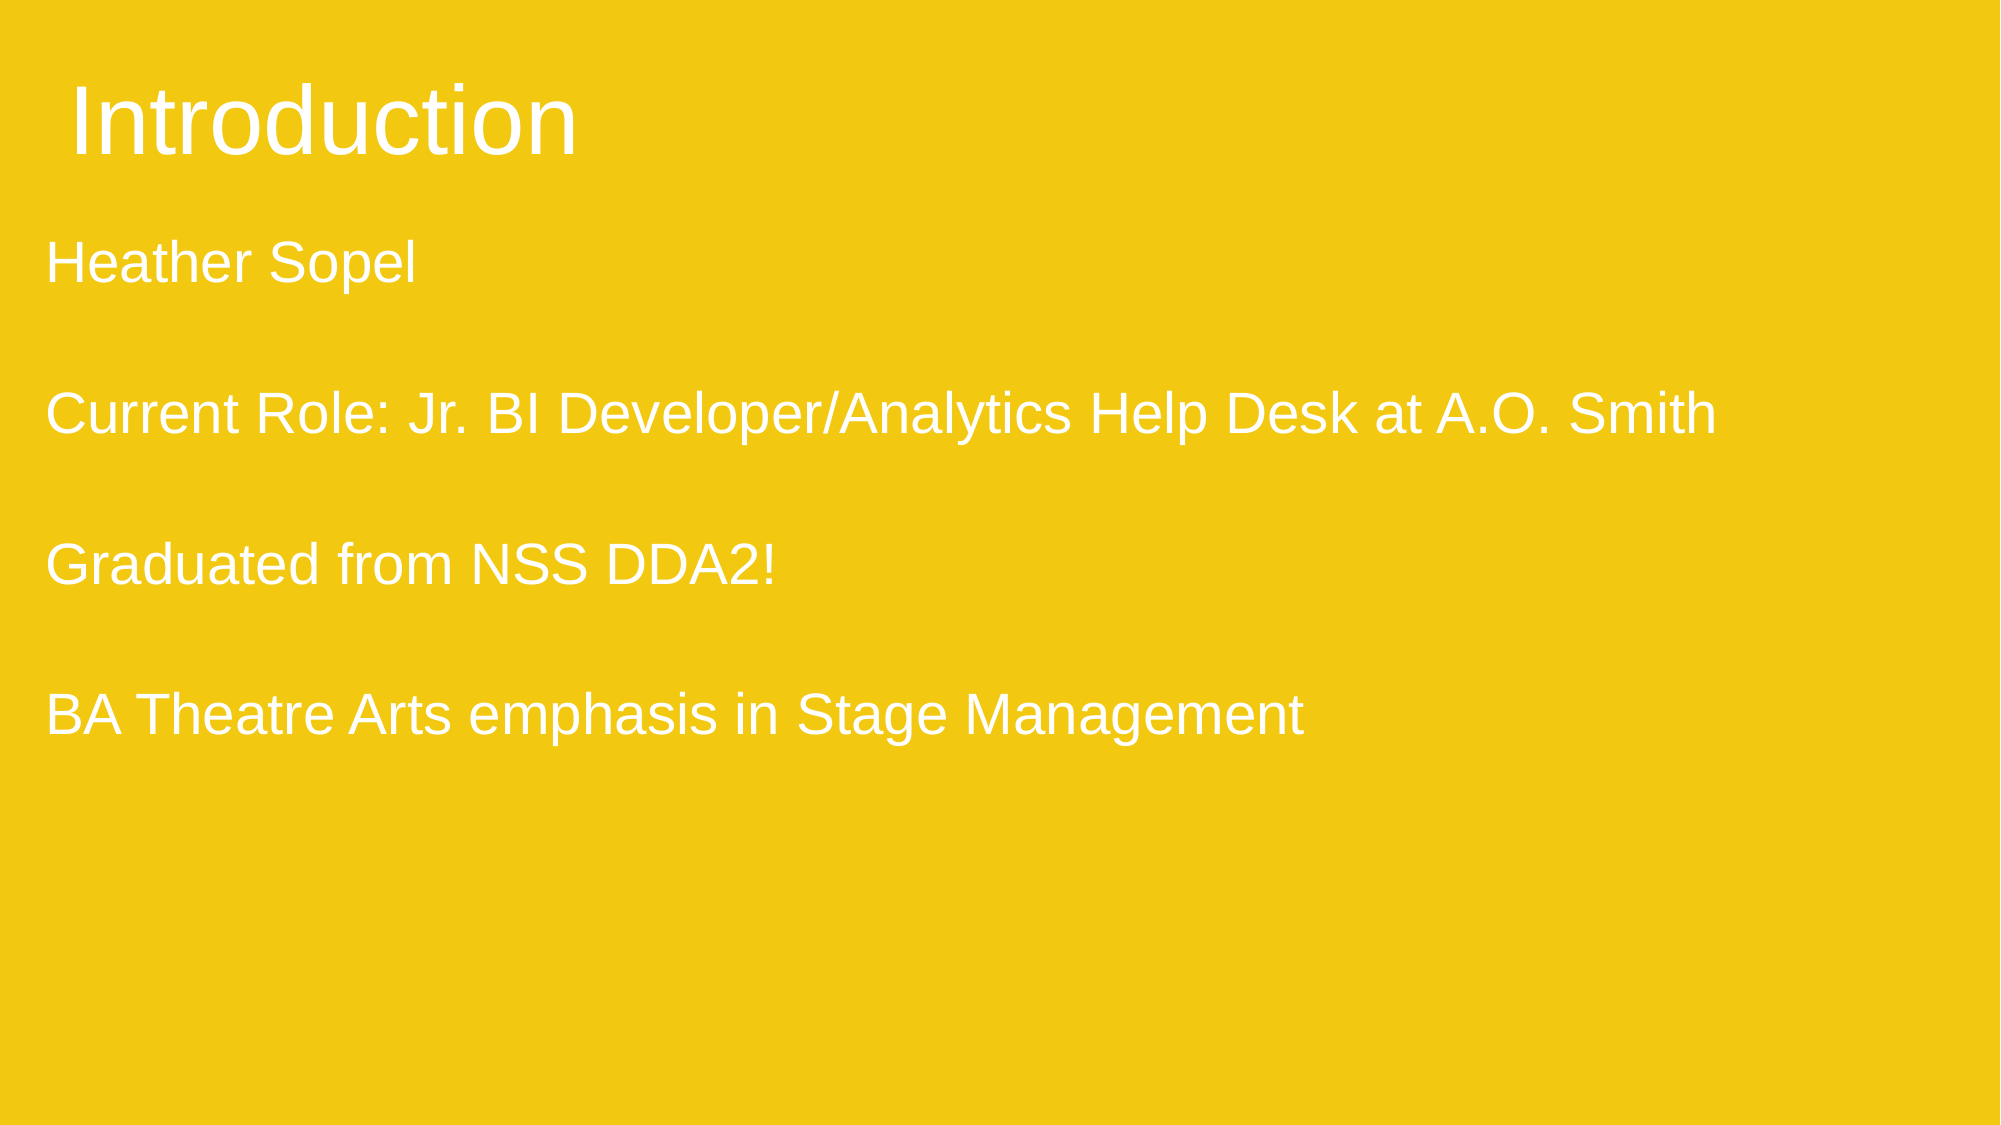

# Introduction
Heather Sopel

Current Role: Jr. BI Developer/Analytics Help Desk at A.O. Smith

Graduated from NSS DDA2!

BA Theatre Arts emphasis in Stage Management